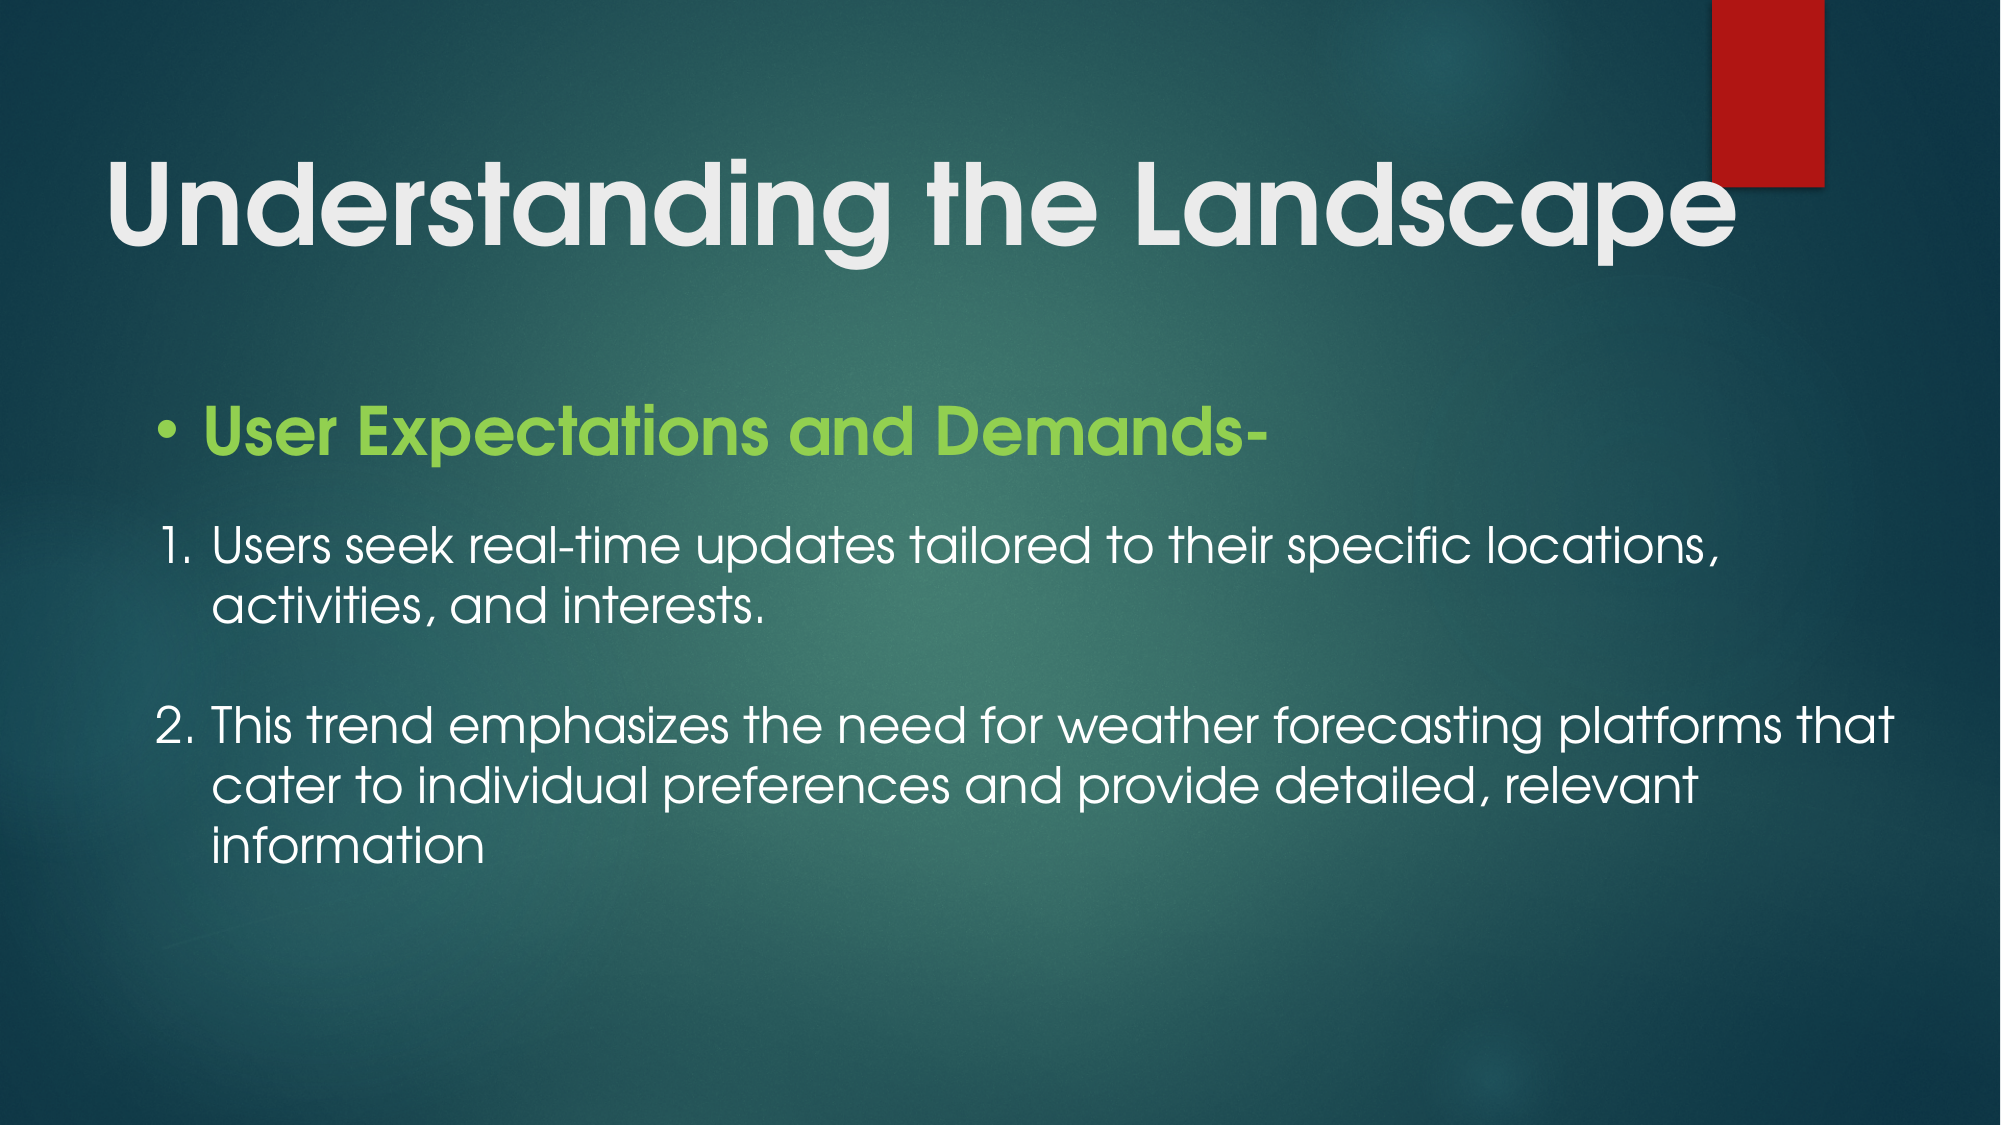

# Understanding the Landscape
User Expectations and Demands-

Users seek real-time updates tailored to their specific locations, activities, and interests.

This trend emphasizes the need for weather forecasting platforms that cater to individual preferences and provide detailed, relevant information